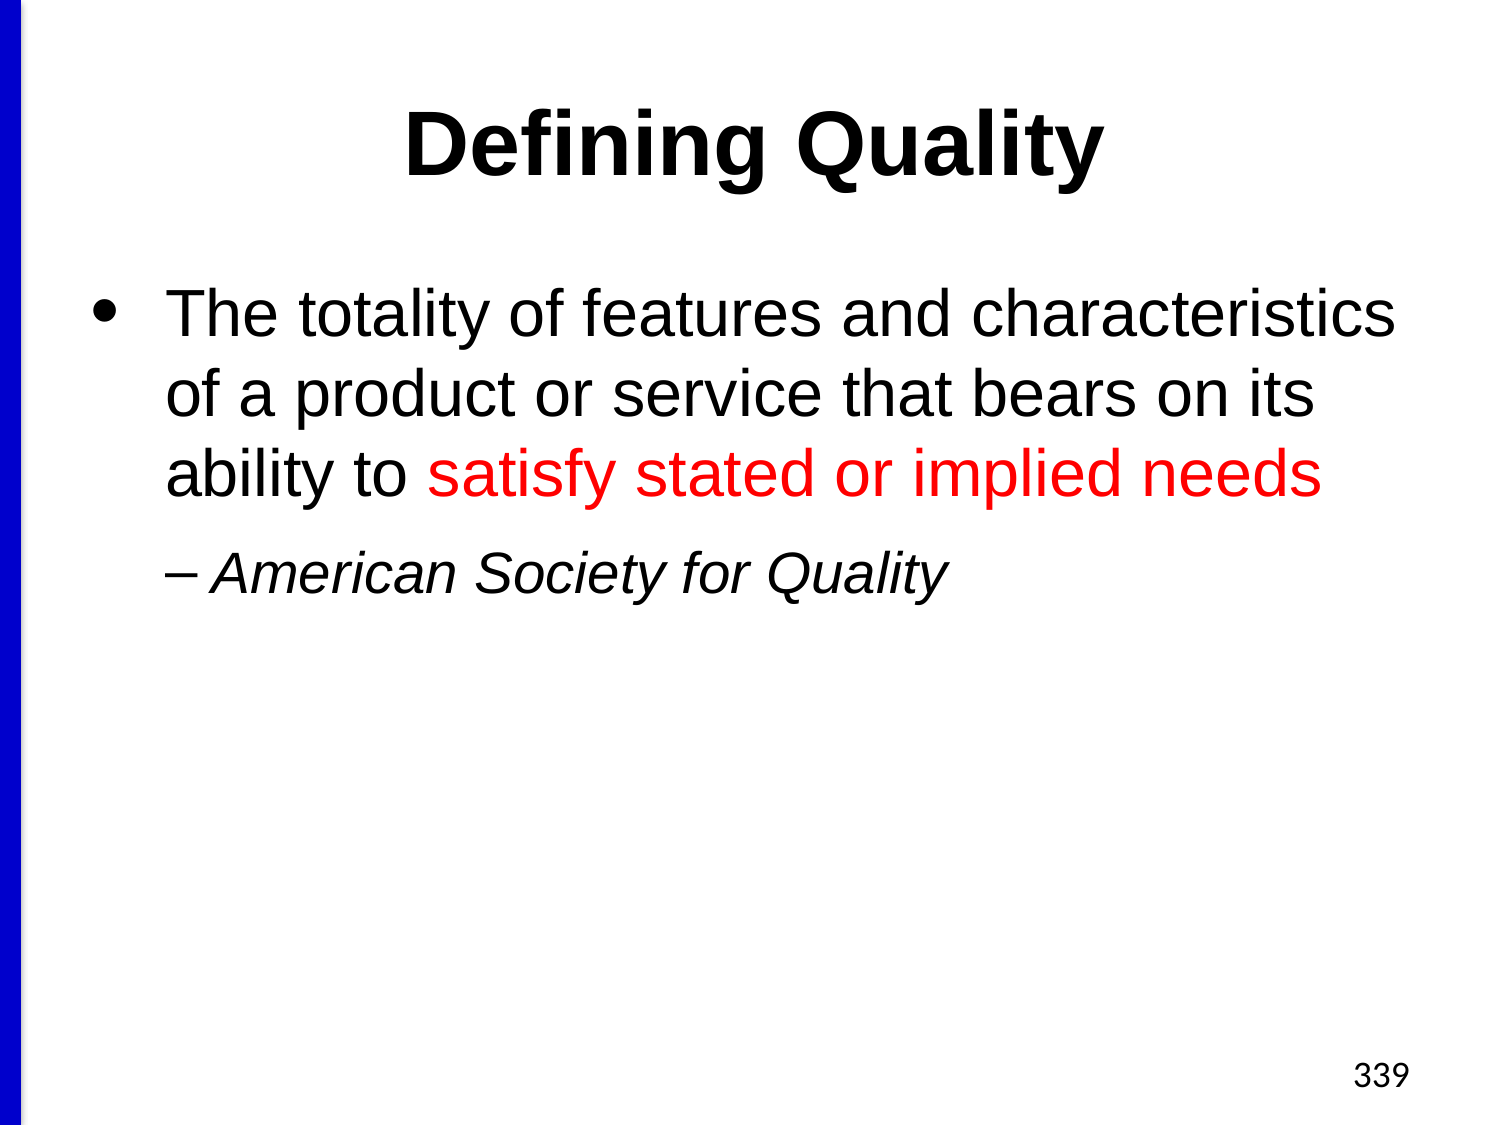

# Defining Quality
The totality of features and characteristics of a product or service that bears on its ability to satisfy stated or implied needs
American Society for Quality
339